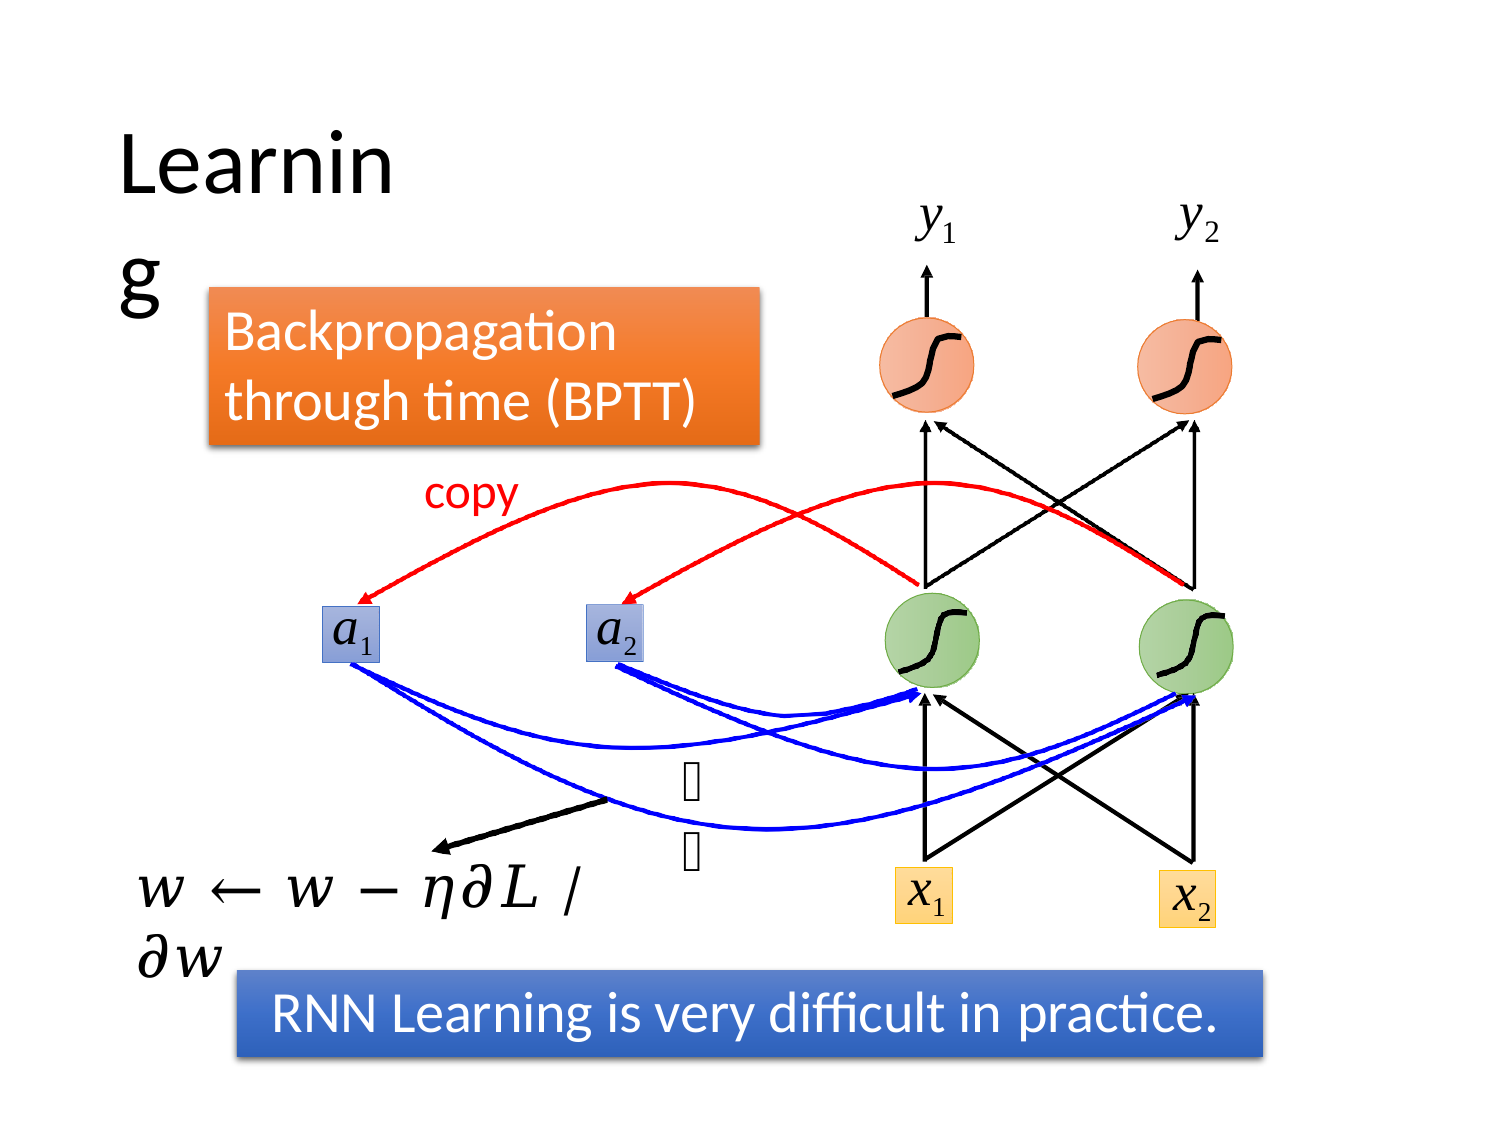

# Learning
y
y
2
1

Backpropagation  through time (BPTT)
copy

a1
a2

𝑤
𝑤 ← 𝑤 − 𝜂𝜕𝐿 ∕ 𝜕𝑤
x1
x2

RNN Learning is very difficult in practice.